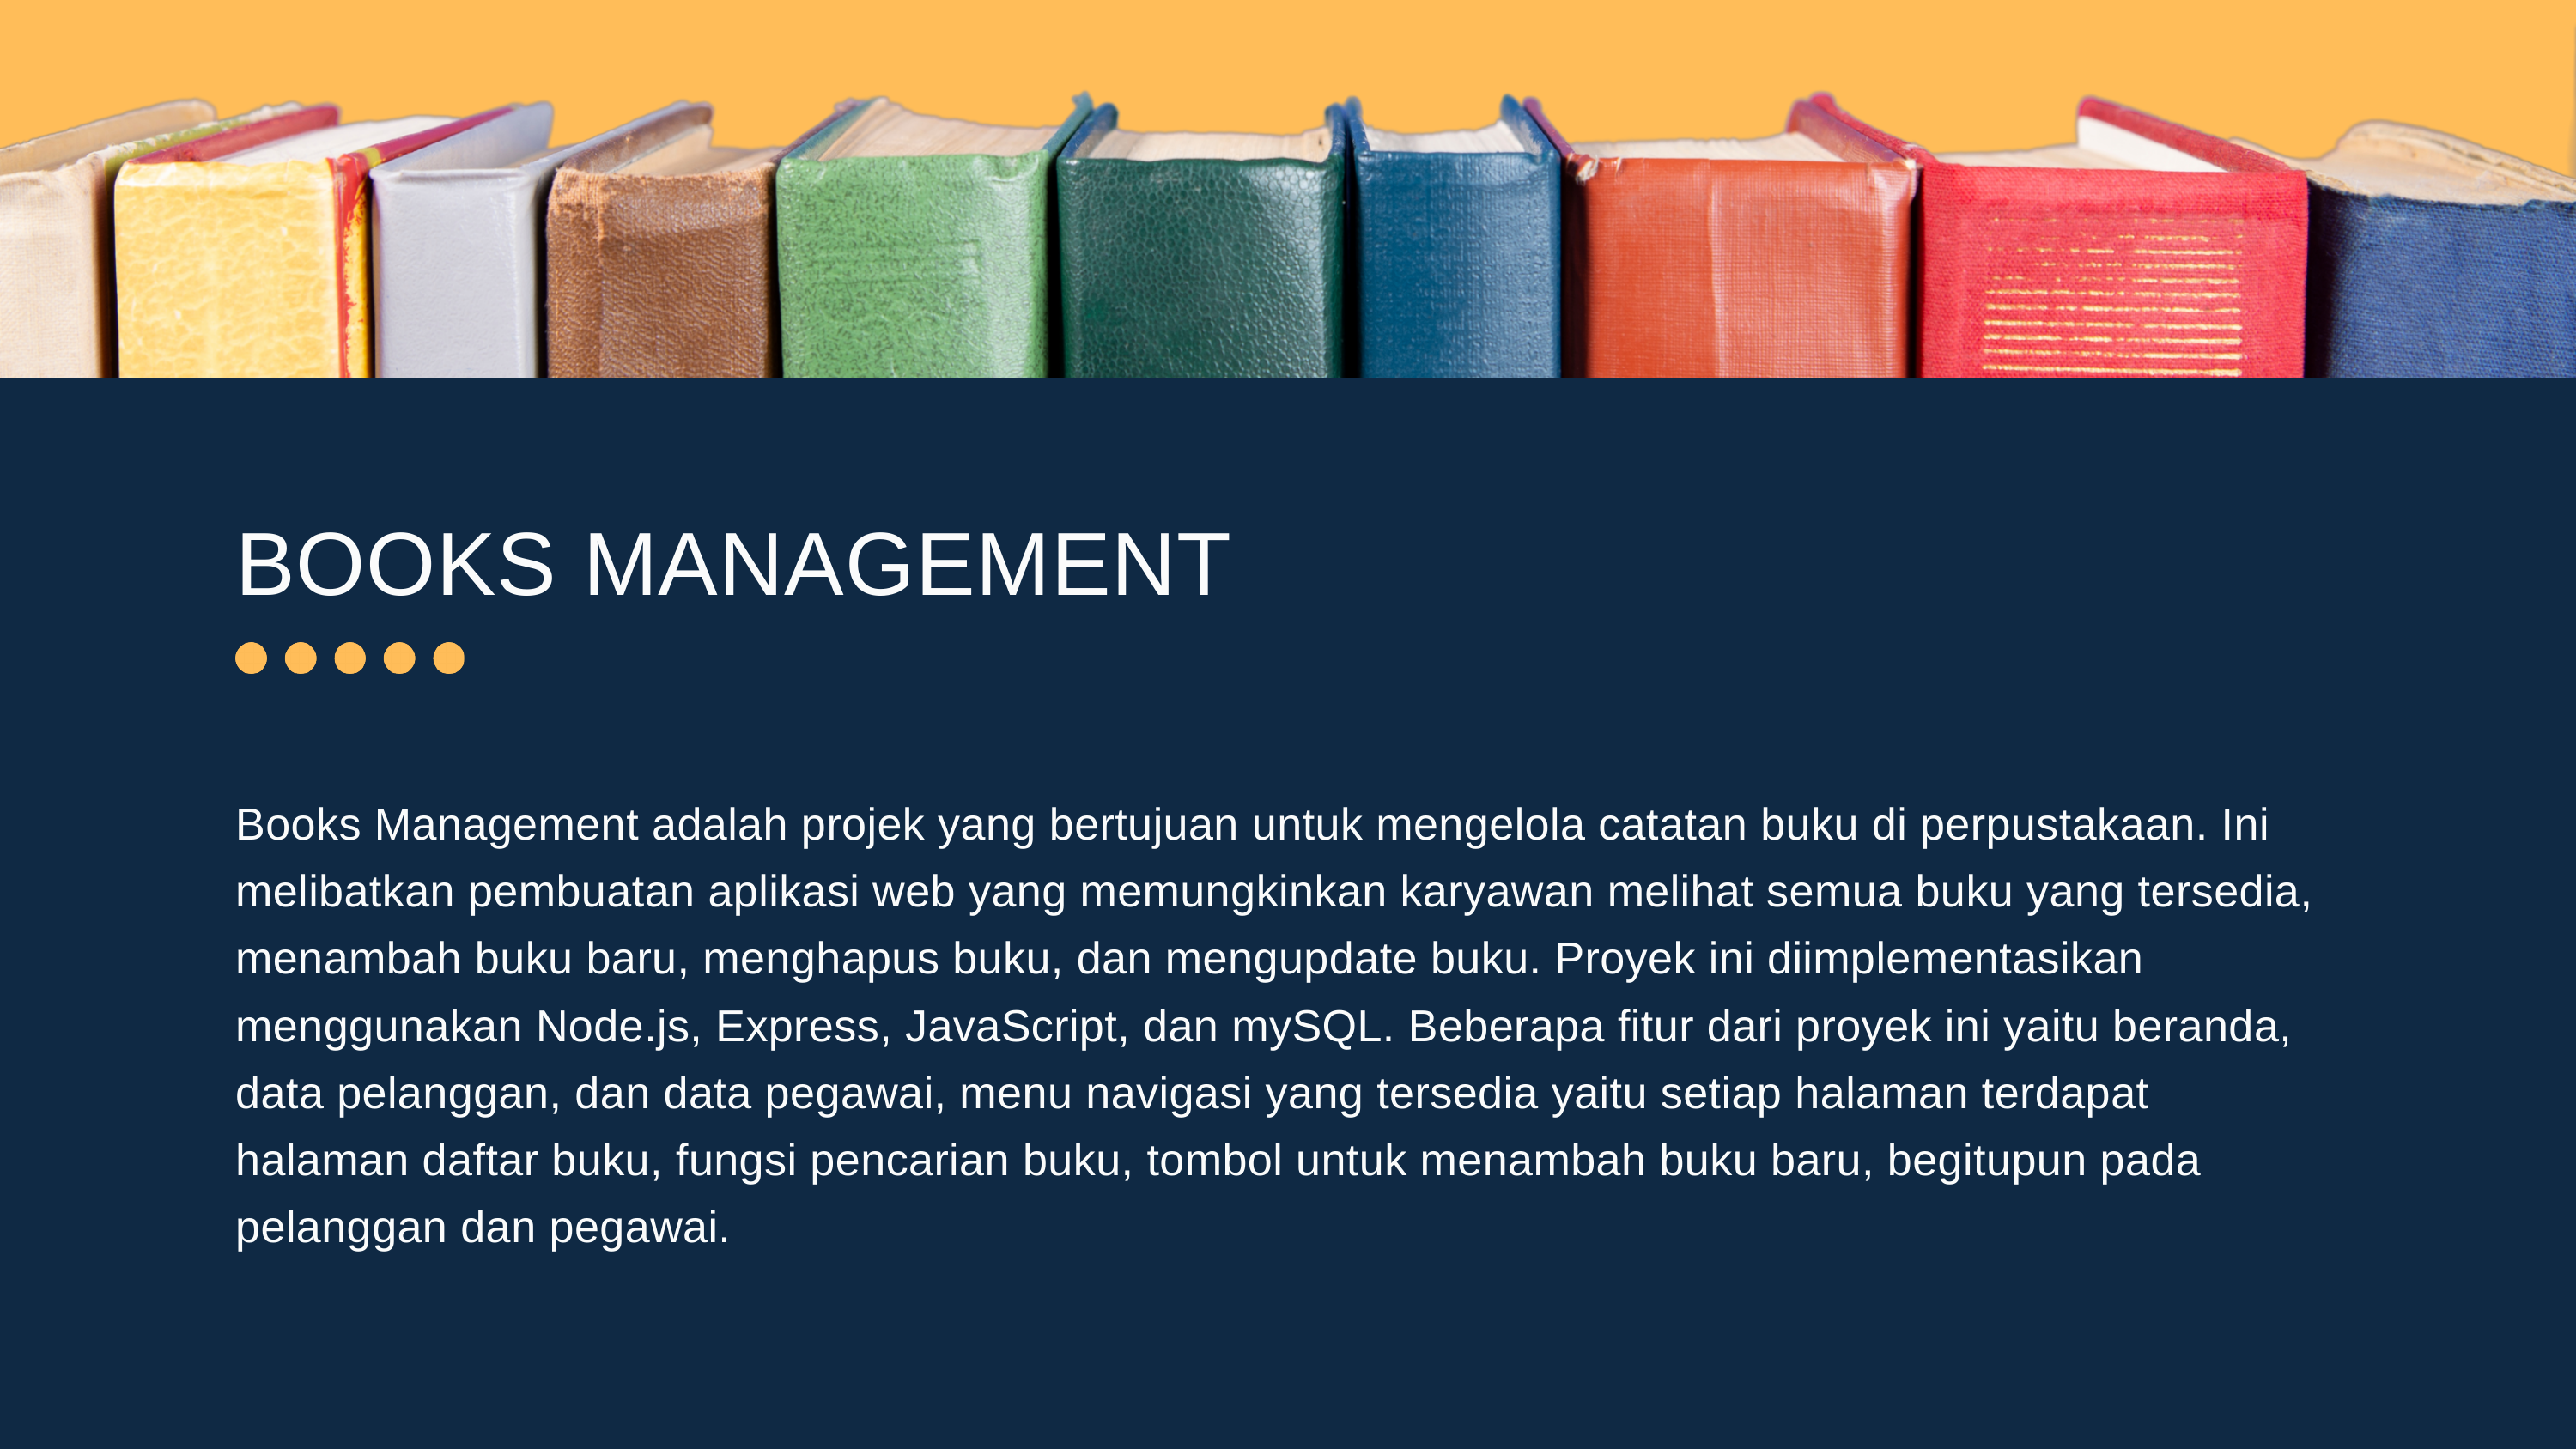

BOOKS MANAGEMENT

Books Management adalah projek yang bertujuan untuk mengelola catatan buku di perpustakaan. Ini melibatkan pembuatan aplikasi web yang memungkinkan karyawan melihat semua buku yang tersedia, menambah buku baru, menghapus buku, dan mengupdate buku. Proyek ini diimplementasikan menggunakan Node.js, Express, JavaScript, dan mySQL. Beberapa fitur dari proyek ini yaitu beranda, data pelanggan, dan data pegawai, menu navigasi yang tersedia yaitu setiap halaman terdapat halaman daftar buku, fungsi pencarian buku, tombol untuk menambah buku baru, begitupun pada pelanggan dan pegawai.